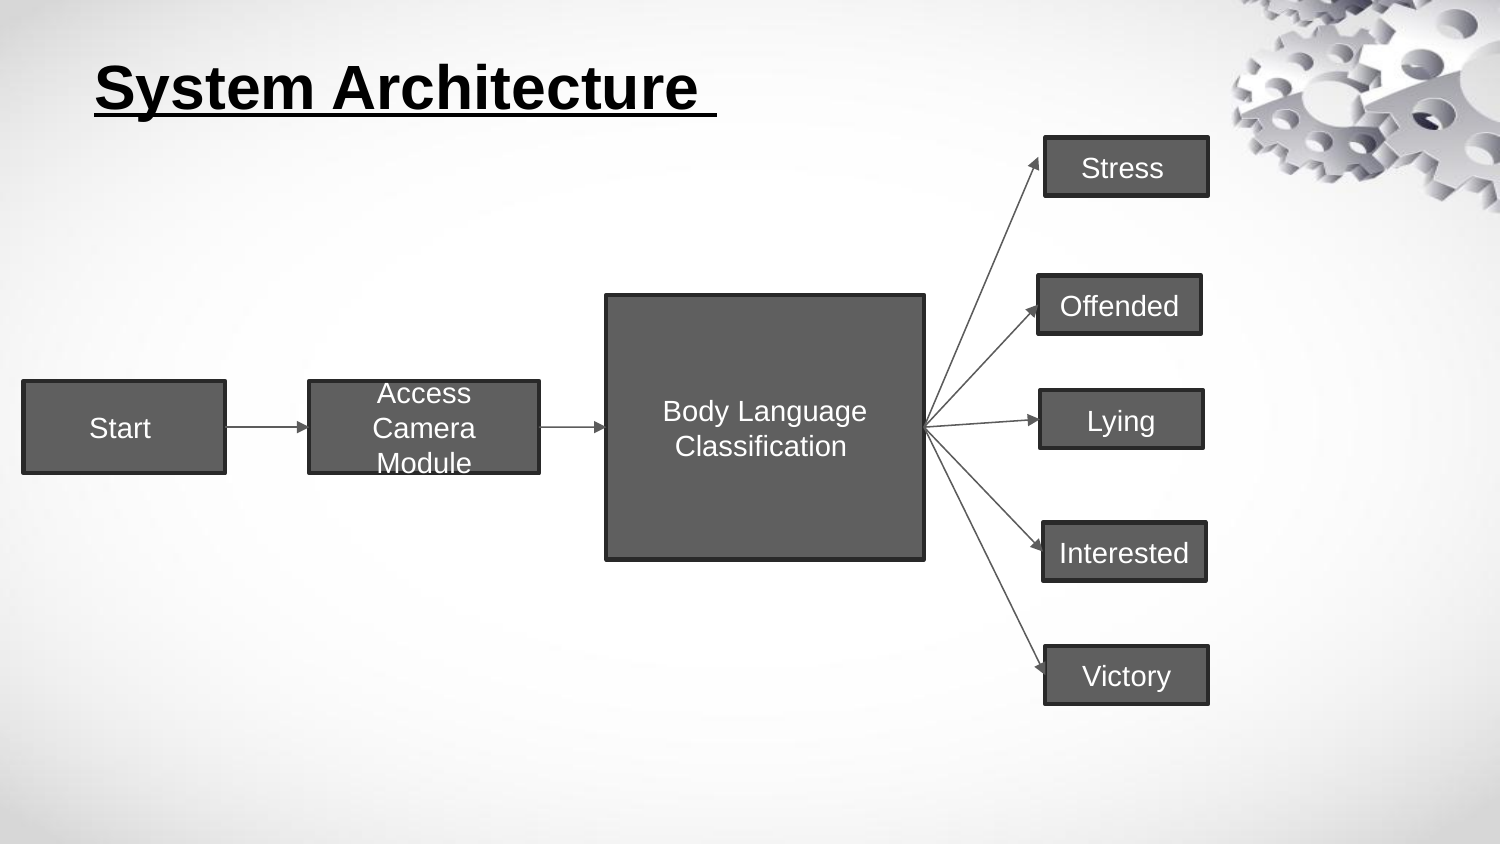

System Architecture
Stress

Offended
Body Language Classification
Start
Access Camera Module
Lying
Interested
Victory